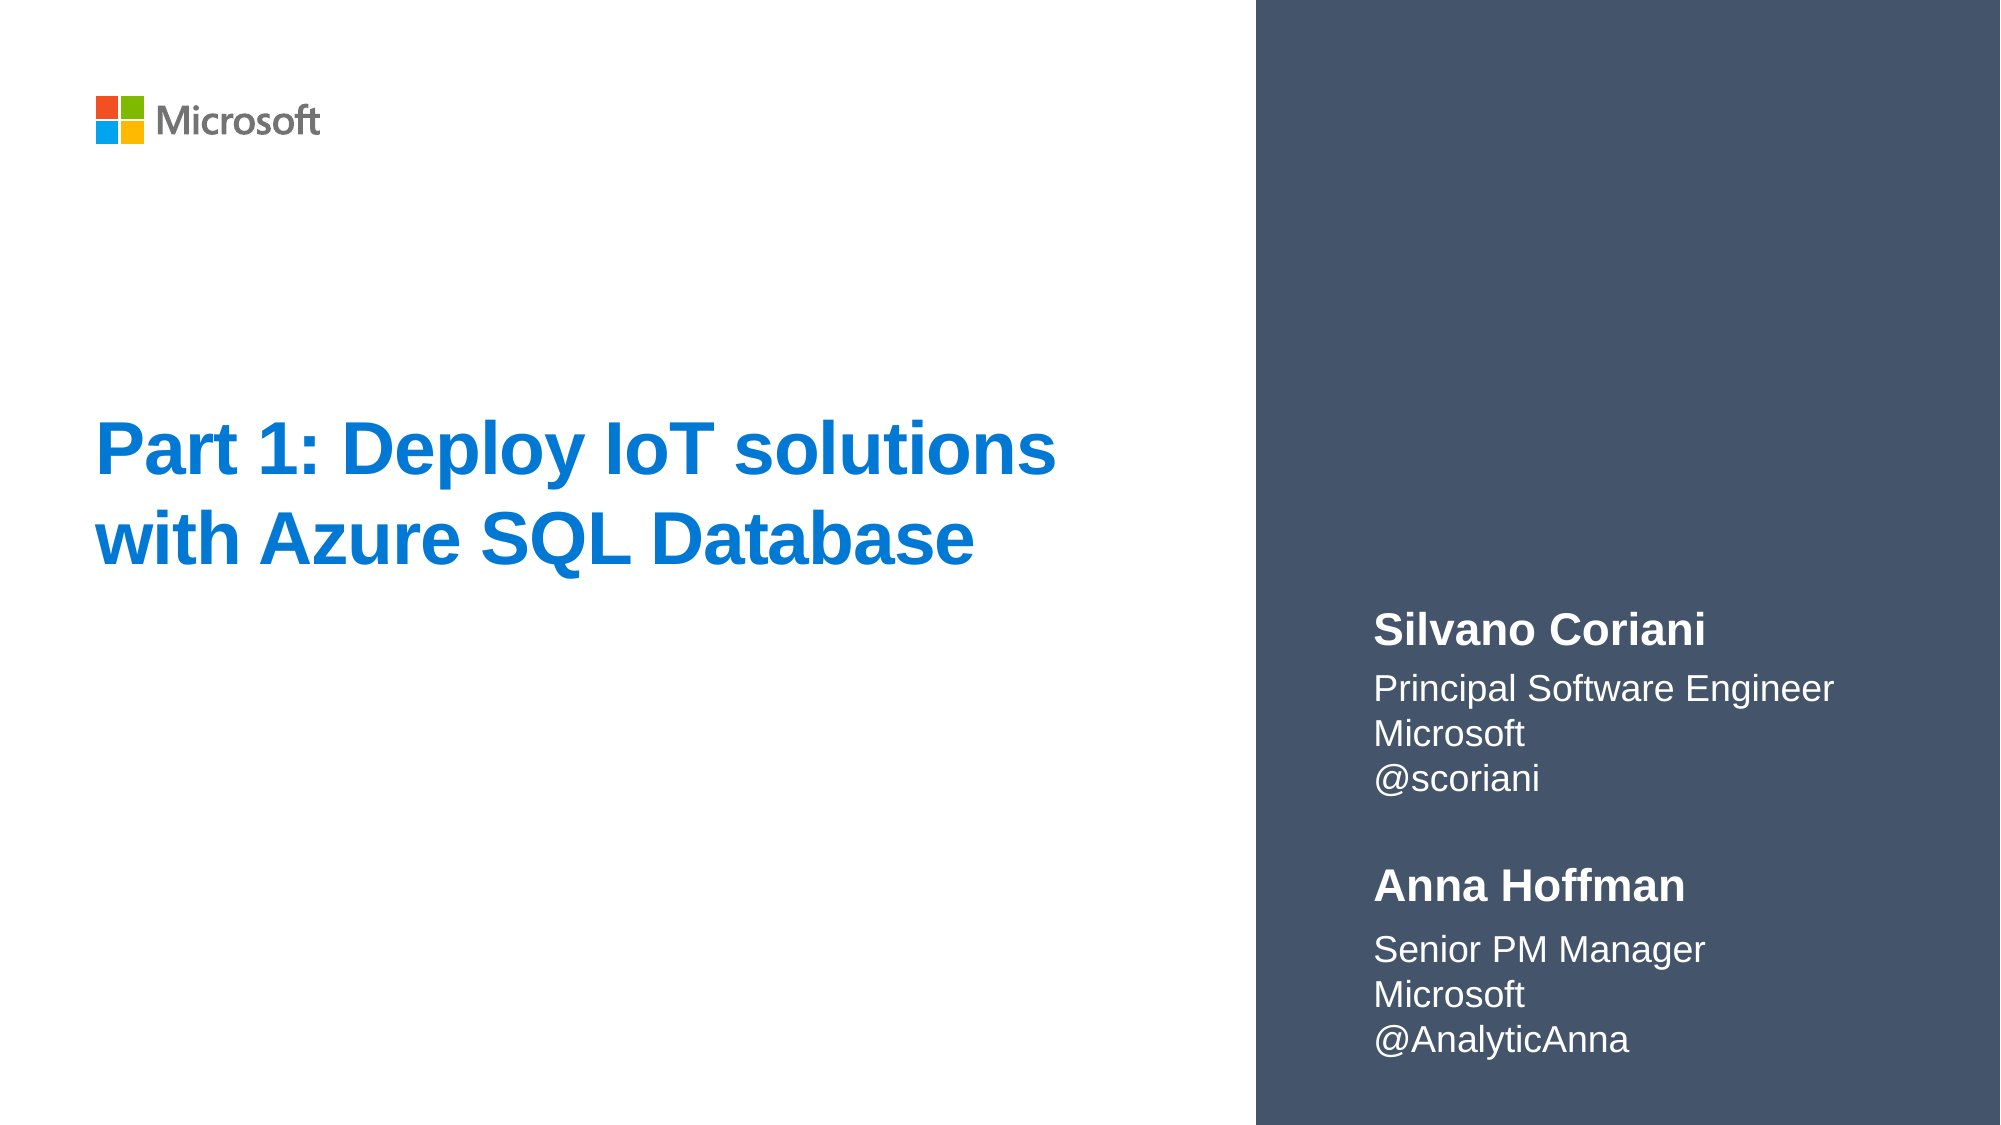

# Part 1: Deploy IoT solutions with Azure SQL Database
Silvano Coriani
Principal Software Engineer
Microsoft
@scoriani

Anna Hoffman
Senior PM Manager
Microsoft
@AnalyticAnna